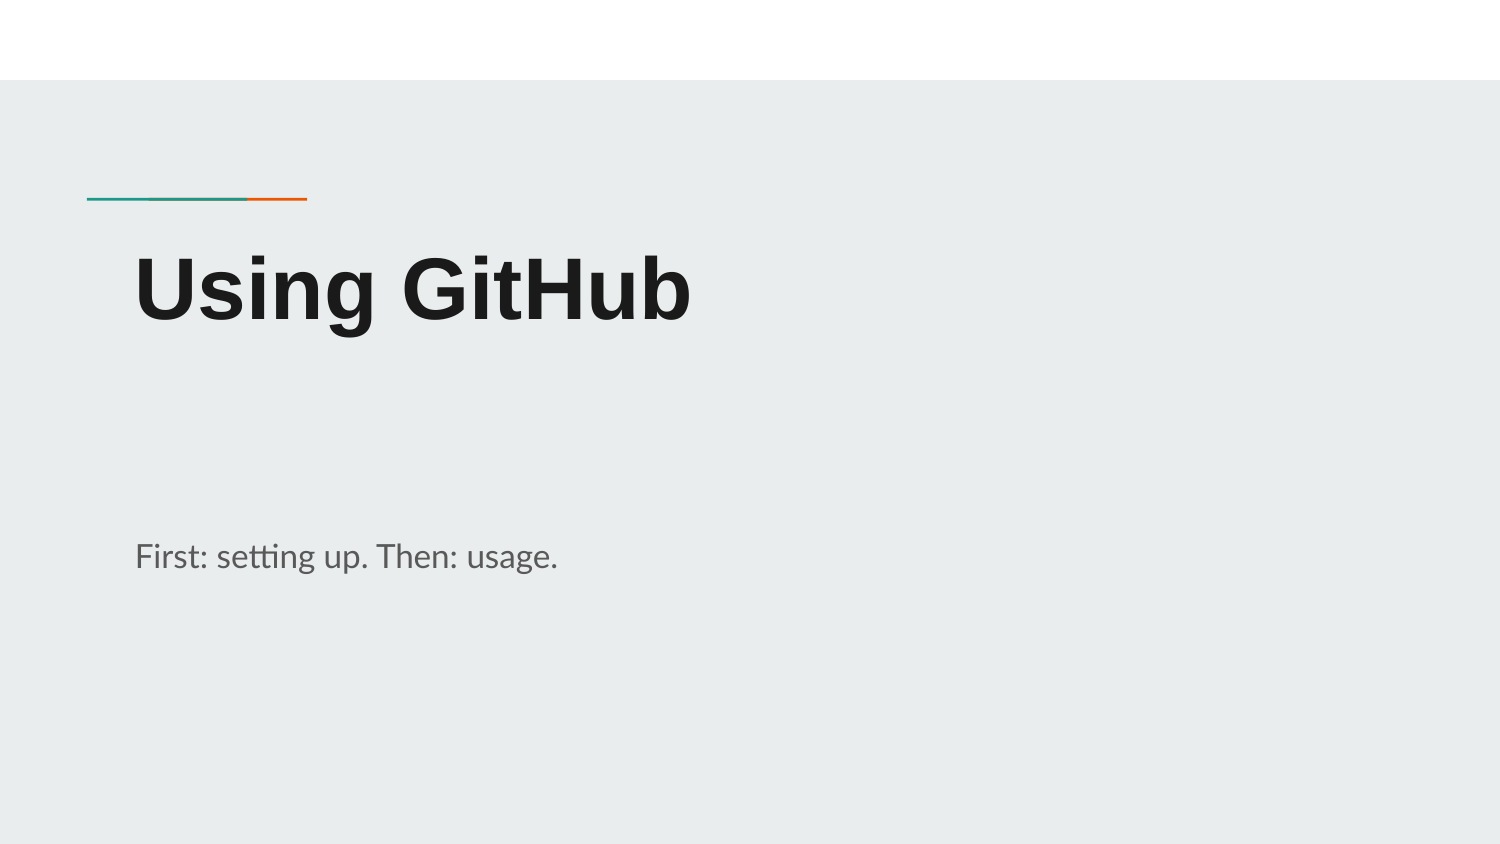

# Using GitHub
First: setting up. Then: usage.